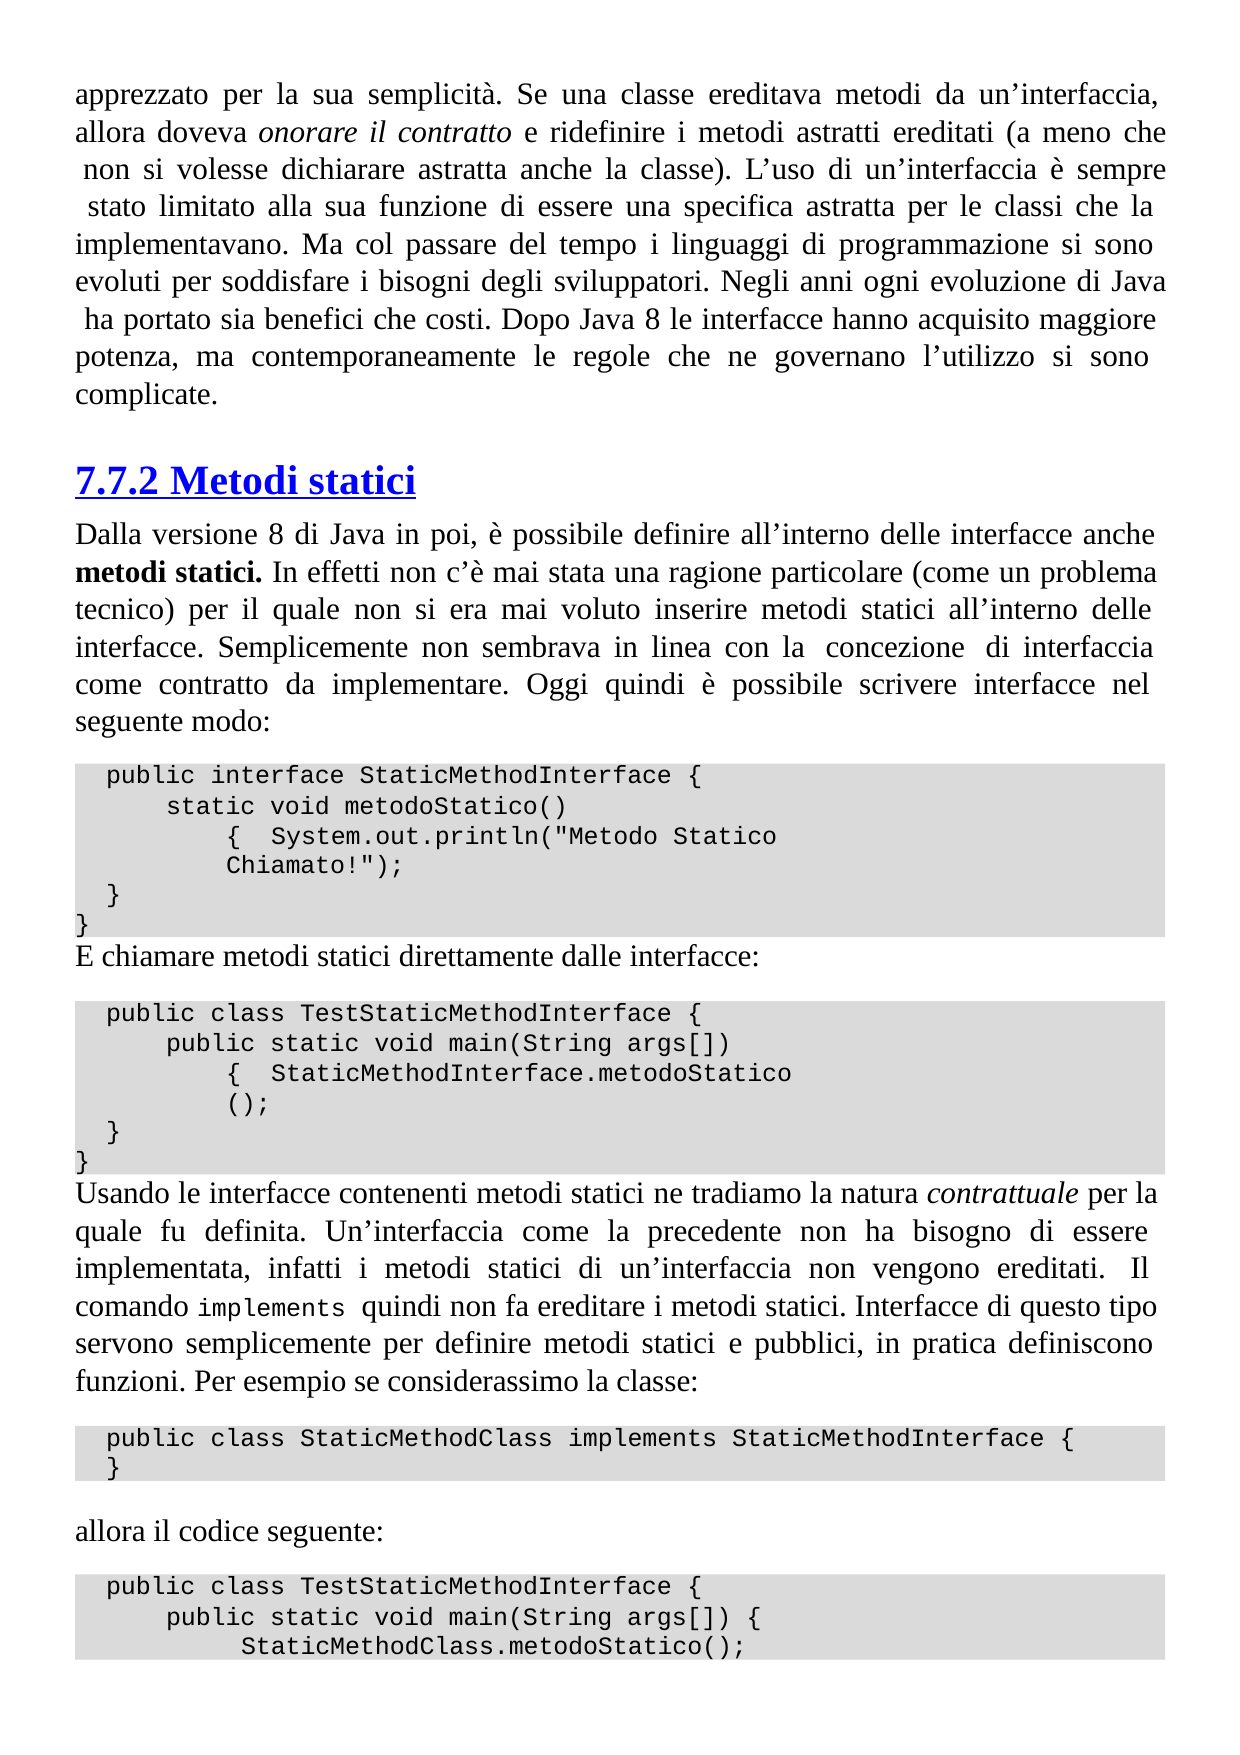

apprezzato per la sua semplicità. Se una classe ereditava metodi da un’interfaccia,  allora doveva onorare il contratto e ridefinire i metodi astratti ereditati (a meno che  non si volesse dichiarare astratta anche la classe). L’uso di un’interfaccia è sempre  stato limitato alla sua funzione di essere una specifica astratta per le classi che la  implementavano. Ma col passare del tempo i linguaggi di programmazione si sono  evoluti per soddisfare i bisogni degli sviluppatori. Negli anni ogni evoluzione di Java  ha portato sia benefici che costi. Dopo Java 8 le interfacce hanno acquisito maggiore  potenza, ma contemporaneamente le regole che ne governano l’utilizzo si sono  complicate.

7.7.2 Metodi statici
Dalla versione 8 di Java in poi, è possibile definire all’interno delle interfacce anche  metodi statici. In effetti non c’è mai stata una ragione particolare (come un problema  tecnico) per il quale non si era mai voluto inserire metodi statici all’interno delle  interfacce. Semplicemente non sembrava in linea con la concezione di interfaccia  come contratto da implementare. Oggi quindi è possibile scrivere interfacce nel  seguente modo:
public interface StaticMethodInterface {
static void metodoStatico() {  System.out.println("Metodo Statico Chiamato!");
}
}
E chiamare metodi statici direttamente dalle interfacce:
public class TestStaticMethodInterface {
public static void main(String args[]) {  StaticMethodInterface.metodoStatico();
}
}
Usando le interfacce contenenti metodi statici ne tradiamo la natura contrattuale per la  quale fu definita. Un’interfaccia come la precedente non ha bisogno di essere  implementata, infatti i metodi statici di un’interfaccia non vengono ereditati. Il  comando implements quindi non fa ereditare i metodi statici. Interfacce di questo tipo  servono semplicemente per definire metodi statici e pubblici, in pratica definiscono  funzioni. Per esempio se considerassimo la classe:
public class StaticMethodClass implements StaticMethodInterface {
}
allora il codice seguente:
public class TestStaticMethodInterface {
public static void main(String args[]) {  StaticMethodClass.metodoStatico();